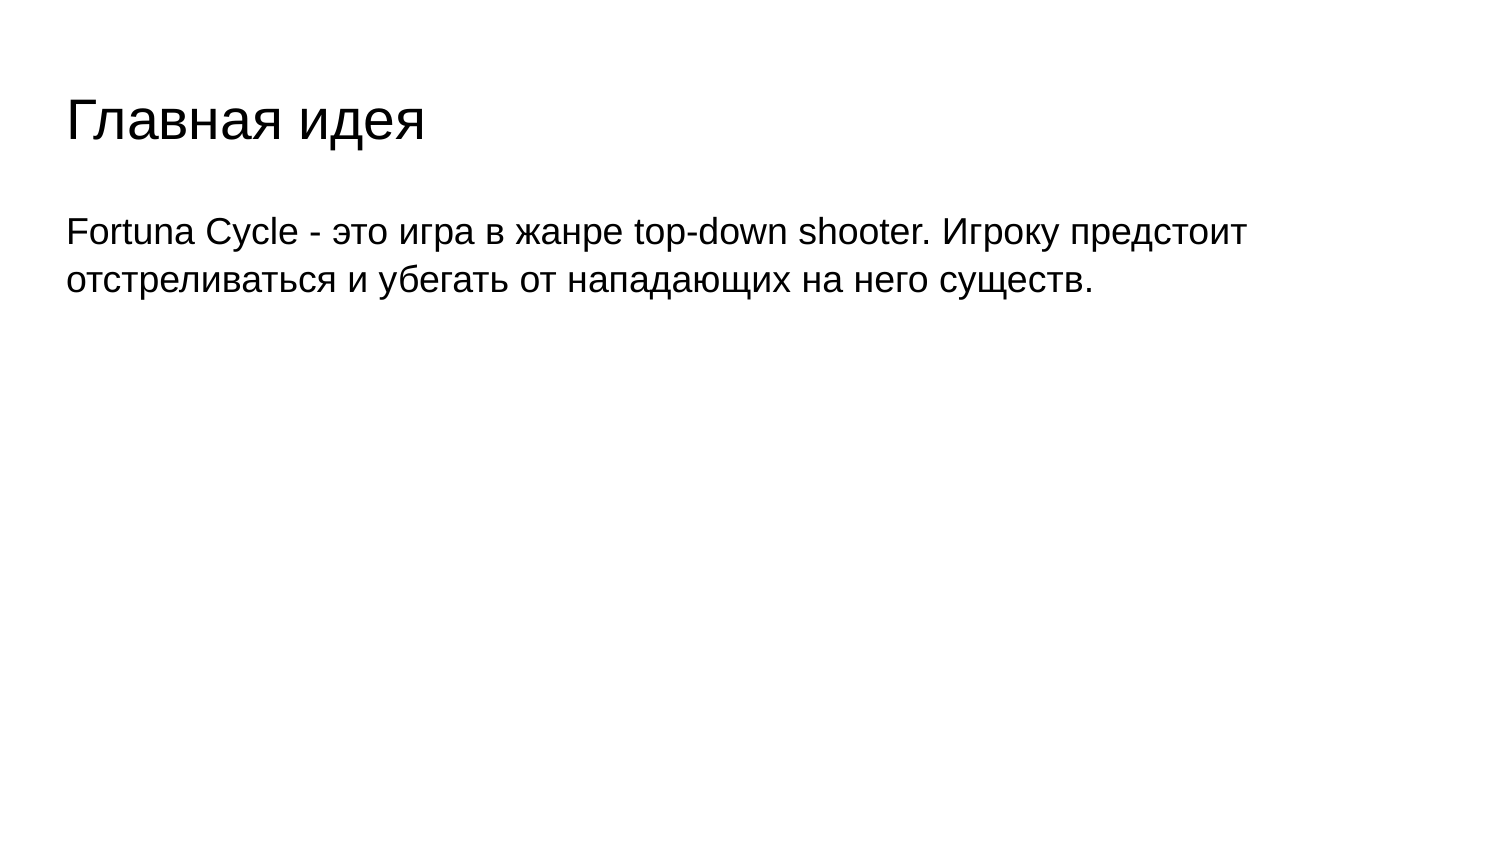

# Главная идея
Fortuna Cycle - это игра в жанре top-down shooter. Игроку предстоит отстреливаться и убегать от нападающих на него существ.